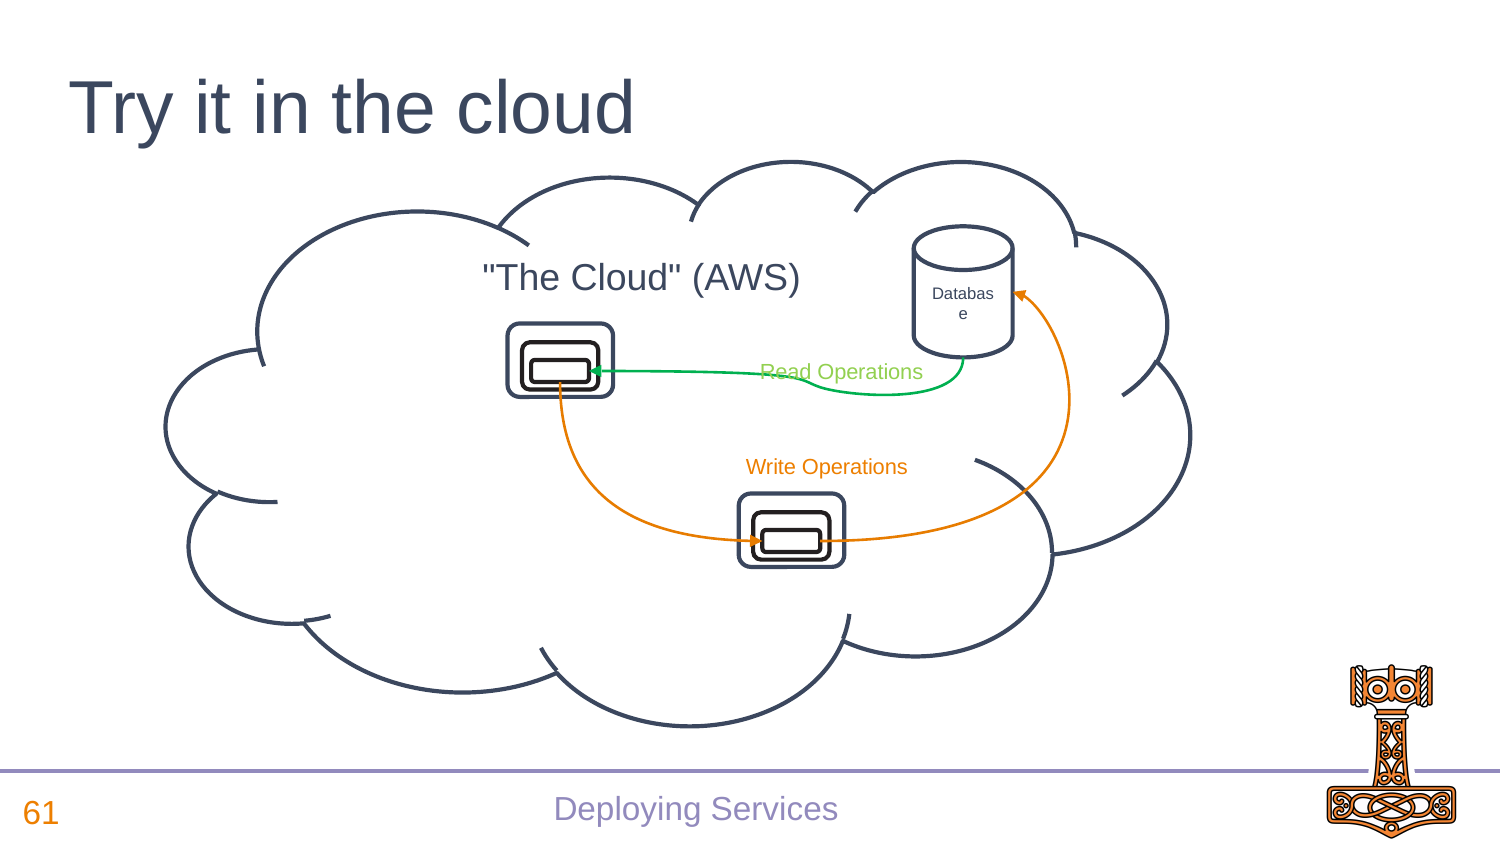

# Try it in the cloud
"The Cloud" (AWS)
Database

Docker Container

Jarvis

App
Read Operations
Write Operations

Docker Container

Jarvis

App